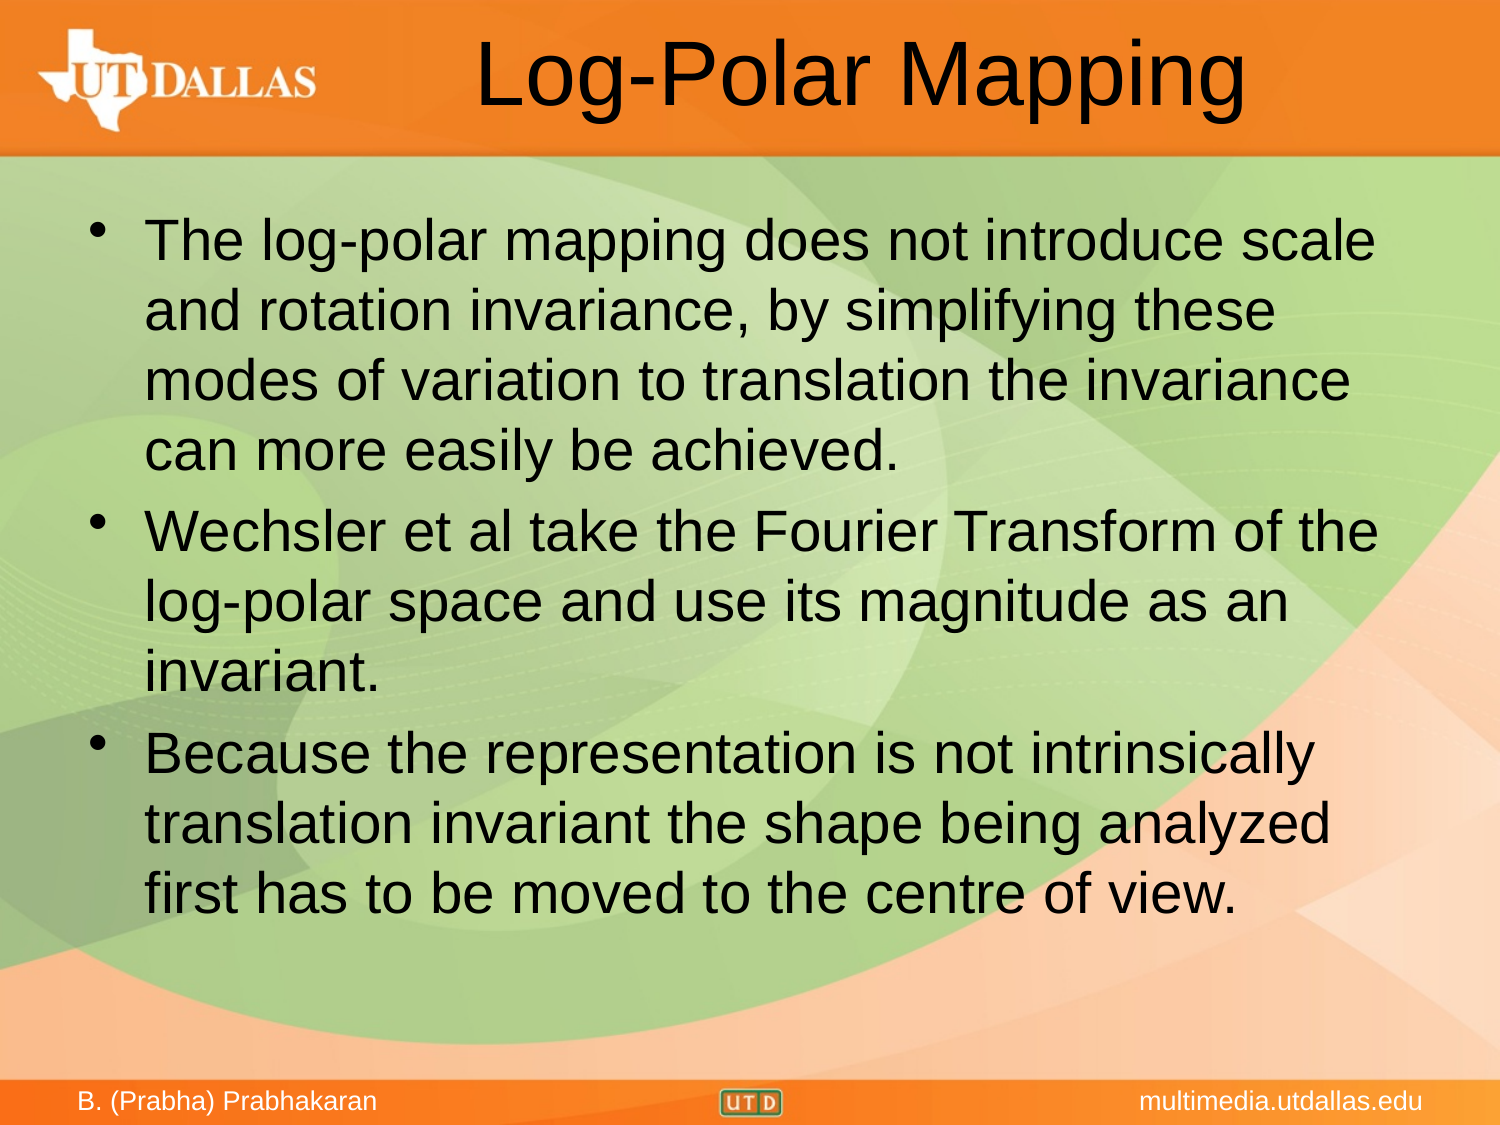

# Log-Polar Mapping
The log-polar mapping does not introduce scale and rotation invariance, by simplifying these modes of variation to translation the invariance can more easily be achieved.
Wechsler et al take the Fourier Transform of the log-polar space and use its magnitude as an invariant.
Because the representation is not intrinsically translation invariant the shape being analyzed first has to be moved to the centre of view.